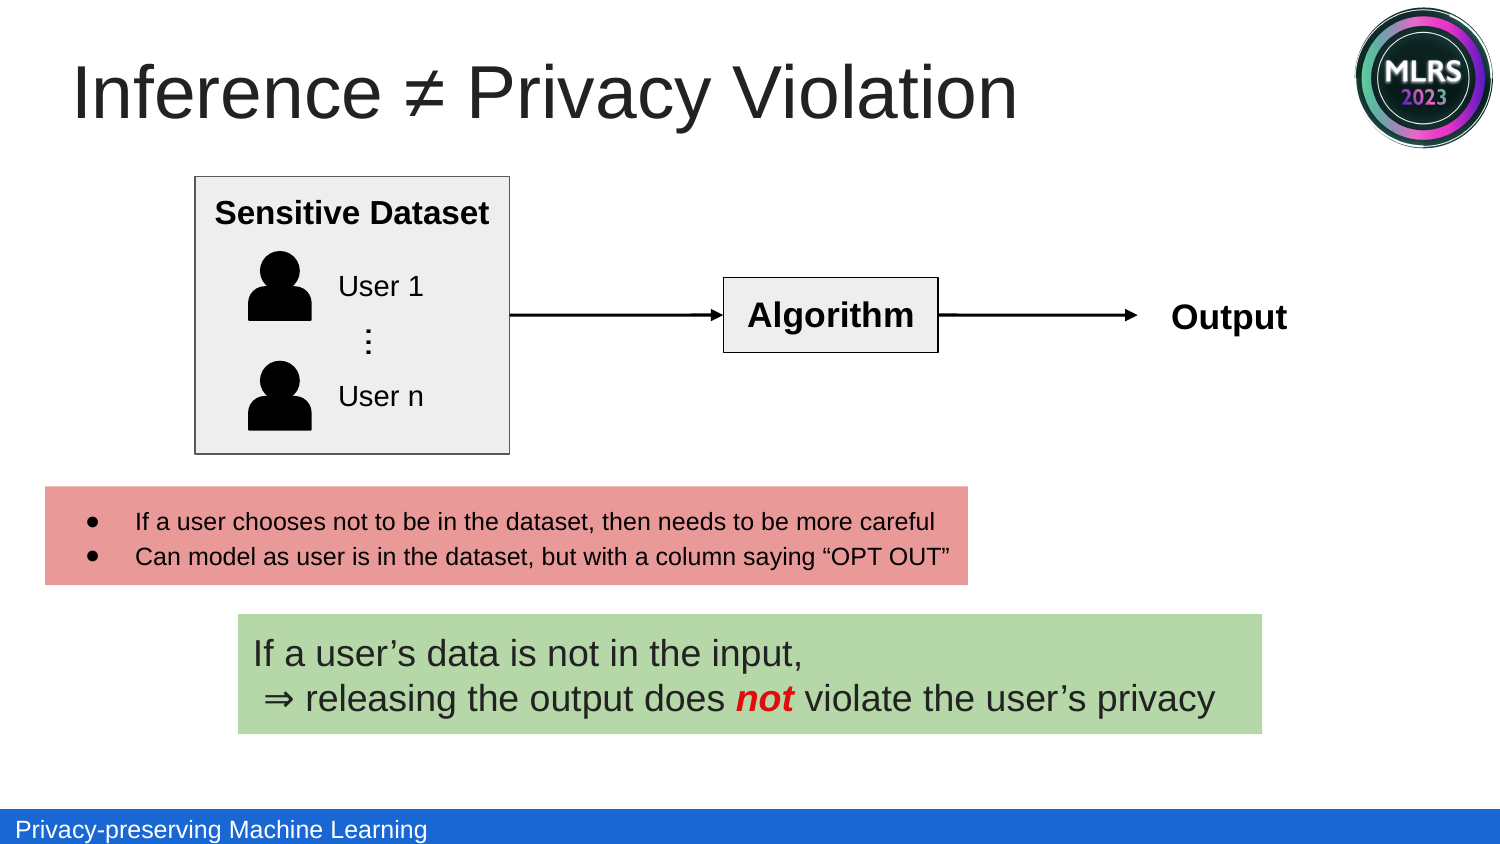

Inference ≠ Privacy Violation
Sensitive Dataset
User 1

...
User n

Output
Algorithm
If a user chooses not to be in the dataset, then needs to be more careful
Can model as user is in the dataset, but with a column saying “OPT OUT”
If a user’s data is not in the input,
 ⇒ releasing the output does not violate the user’s privacy